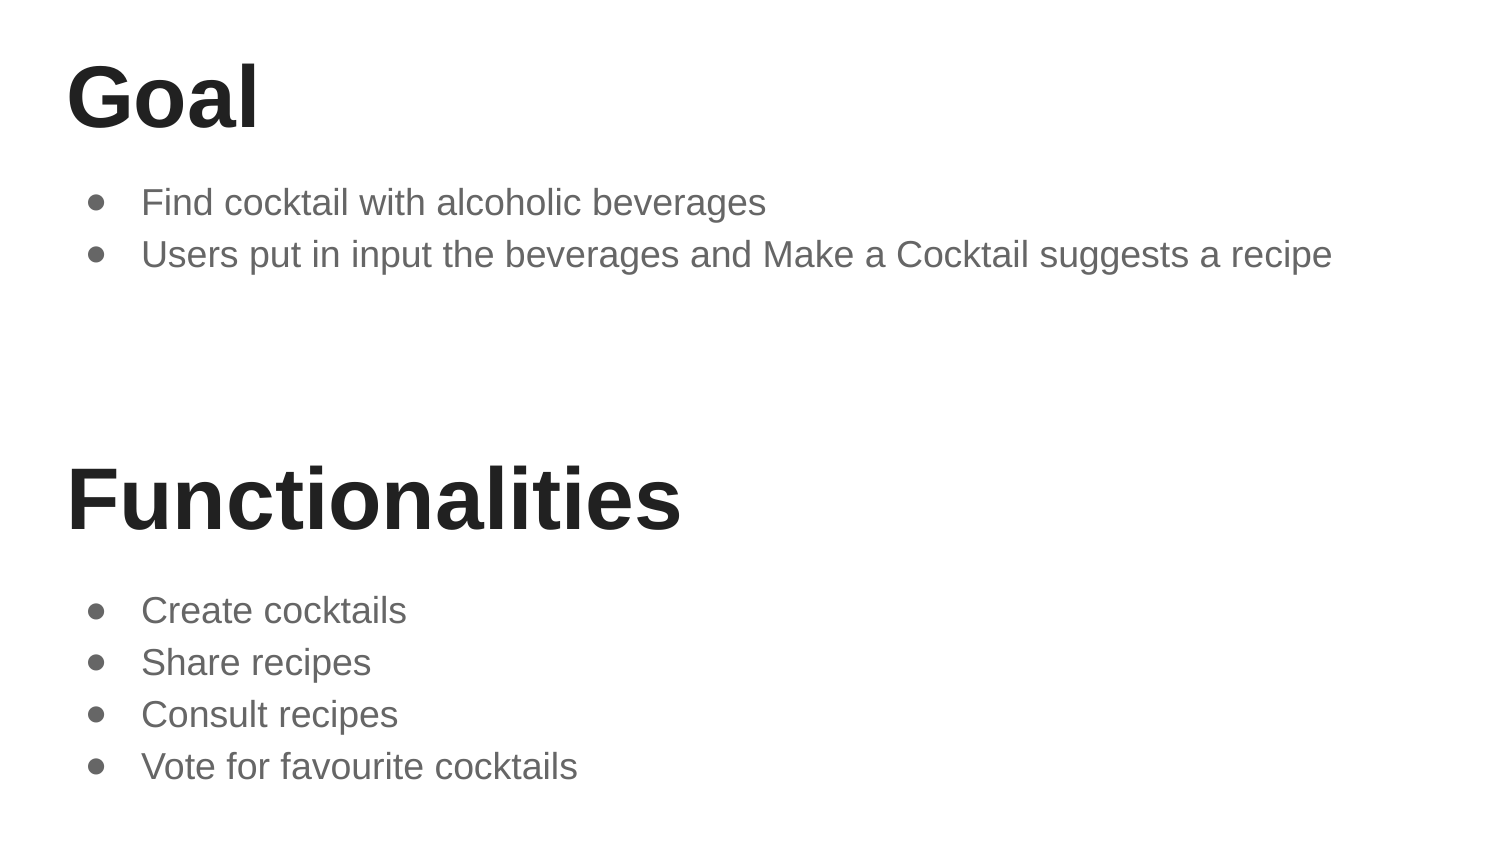

# Goal
Find cocktail with alcoholic beverages
Users put in input the beverages and Make a Cocktail suggests a recipe

Functionalities
Create cocktails
Share recipes
Consult recipes
Vote for favourite cocktails